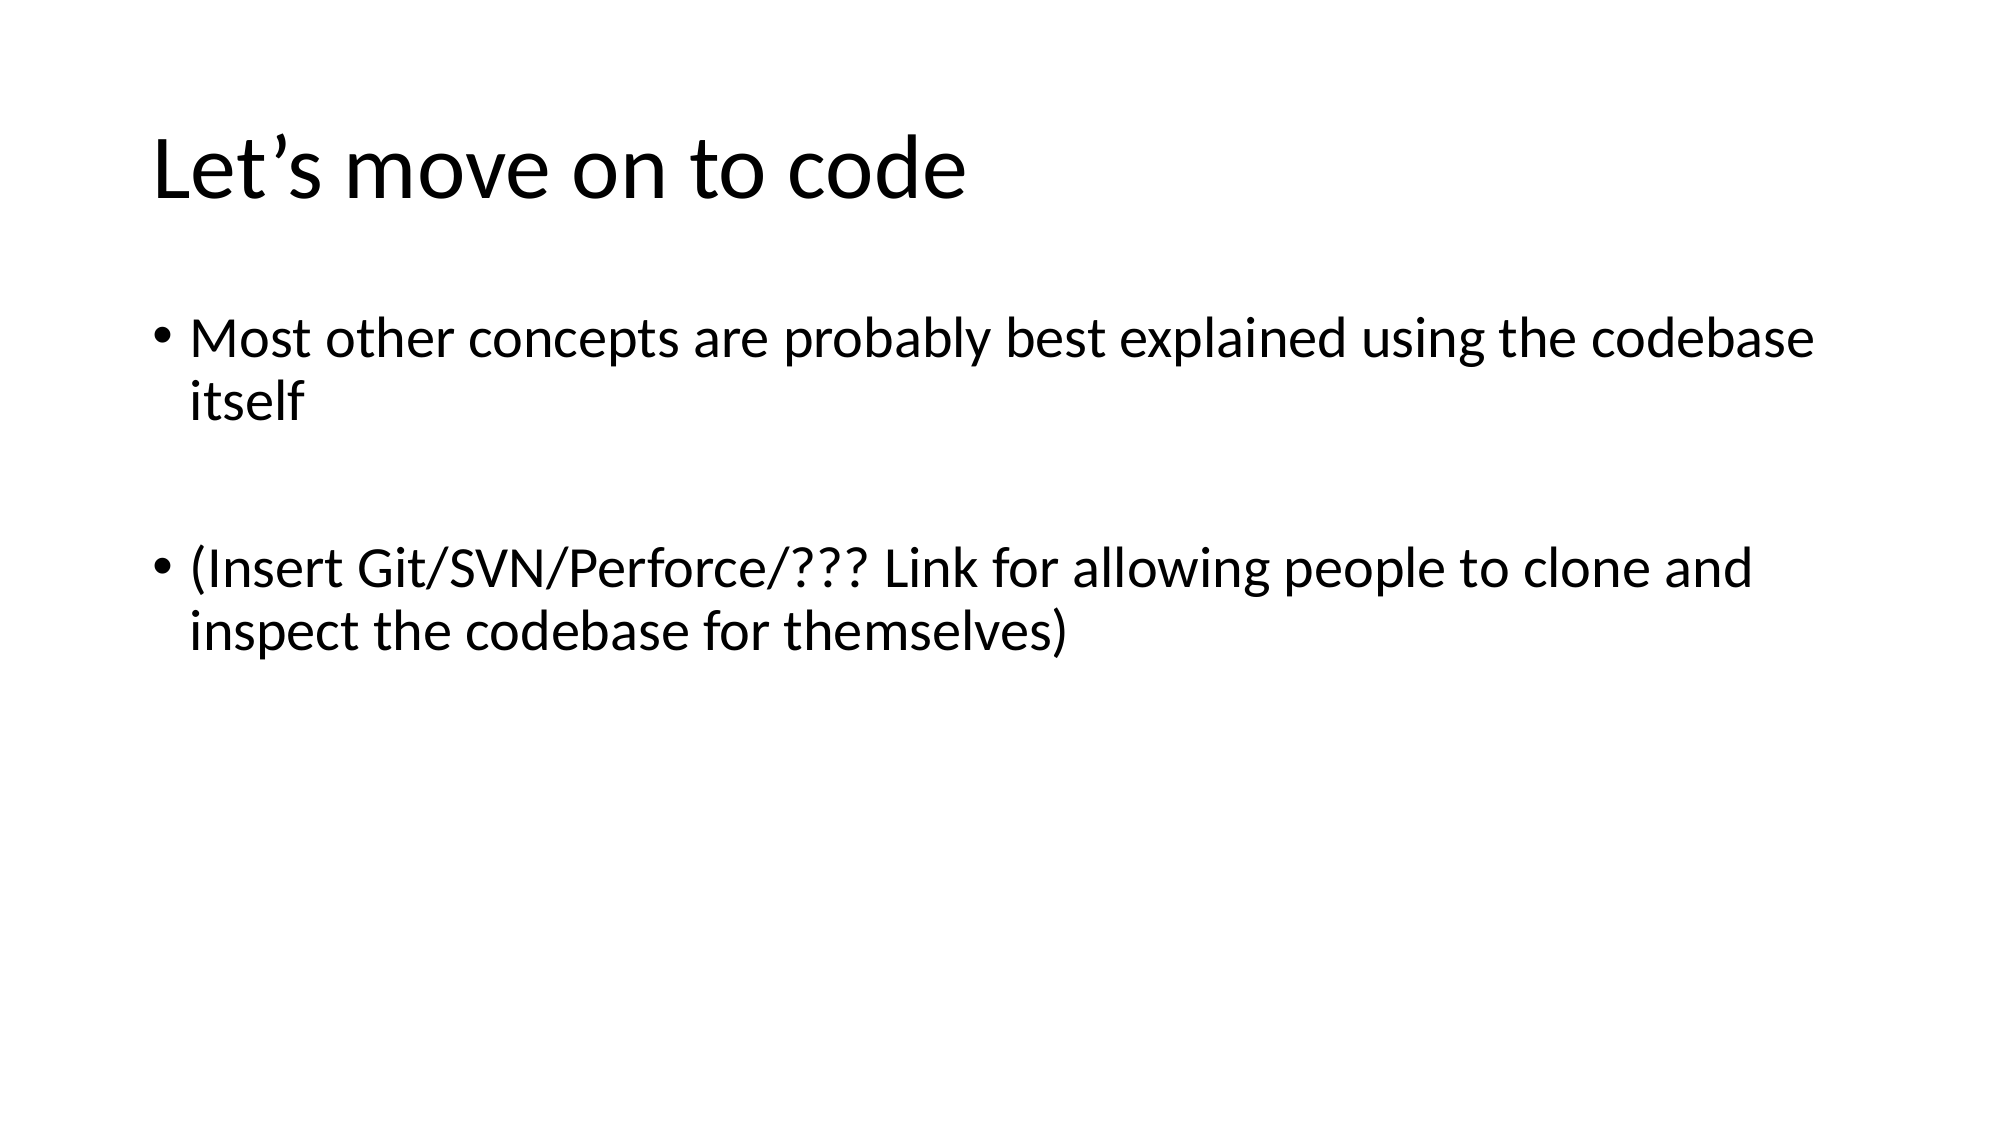

# Let’s move on to code
Most other concepts are probably best explained using the codebase itself

(Insert Git/SVN/Perforce/??? Link for allowing people to clone and inspect the codebase for themselves)